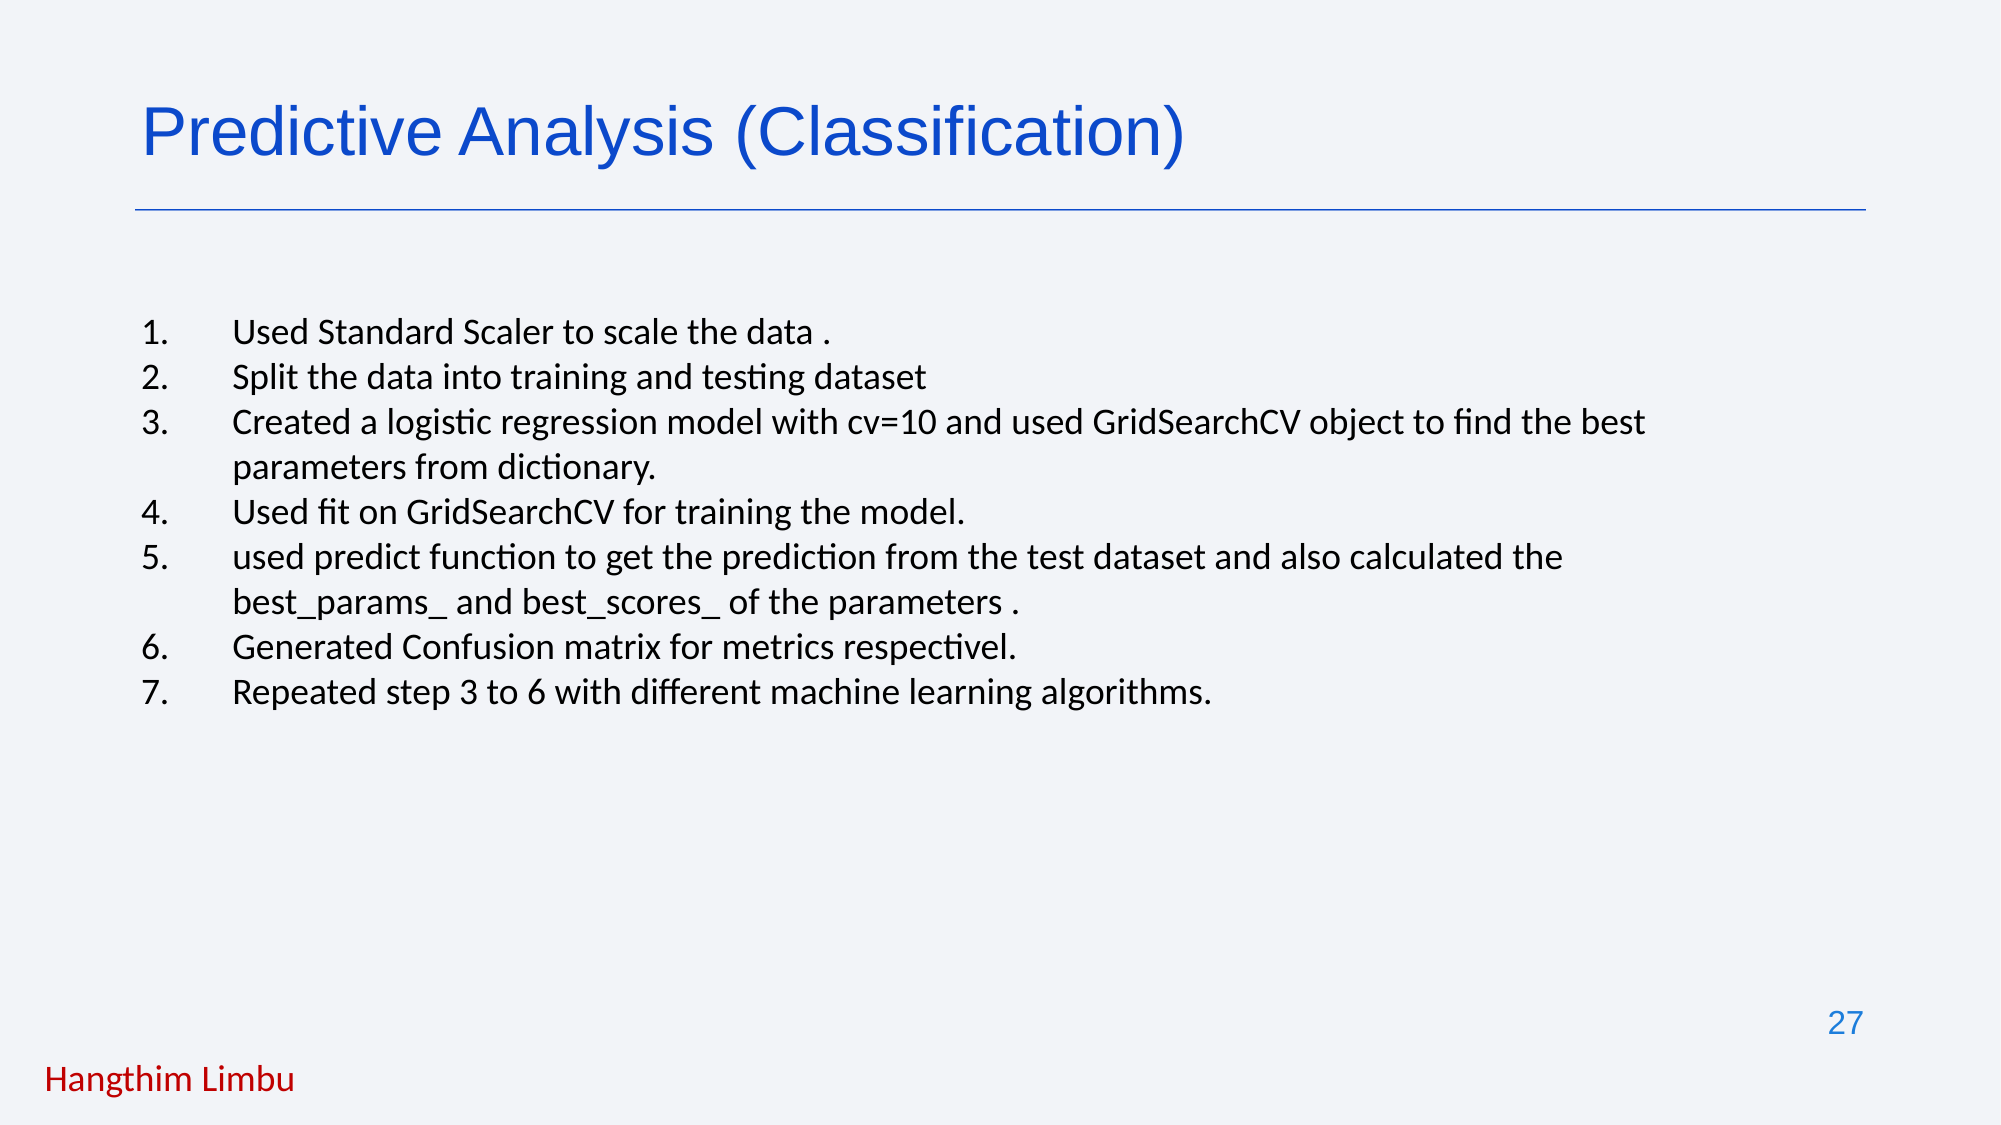

Predictive Analysis (Classification)
Used Standard Scaler to scale the data .
Split the data into training and testing dataset
Created a logistic regression model with cv=10 and used GridSearchCV object to find the best parameters from dictionary.
Used fit on GridSearchCV for training the model.
used predict function to get the prediction from the test dataset and also calculated the best_params_ and best_scores_ of the parameters .
Generated Confusion matrix for metrics respectivel.
Repeated step 3 to 6 with different machine learning algorithms.

27